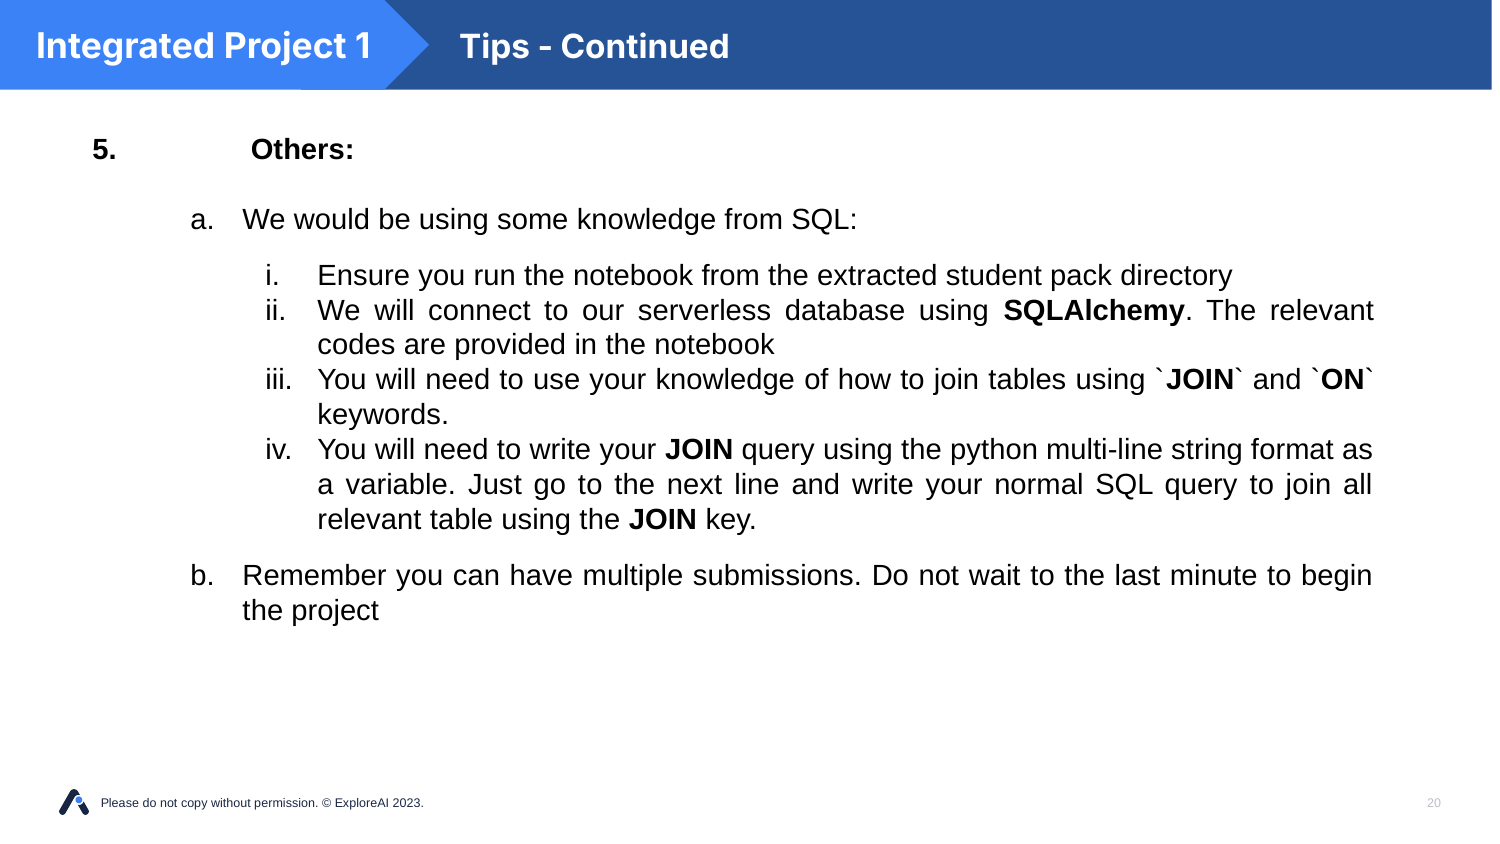

Tips - Continued

Integrated Project 1
5.	 Others:

We would be using some knowledge from SQL:
Ensure you run the notebook from the extracted student pack directory
We will connect to our serverless database using SQLAlchemy. The relevant codes are provided in the notebook
You will need to use your knowledge of how to join tables using `JOIN` and `ON` keywords.
You will need to write your JOIN query using the python multi-line string format as a variable. Just go to the next line and write your normal SQL query to join all relevant table using the JOIN key.
Remember you can have multiple submissions. Do not wait to the last minute to begin the project